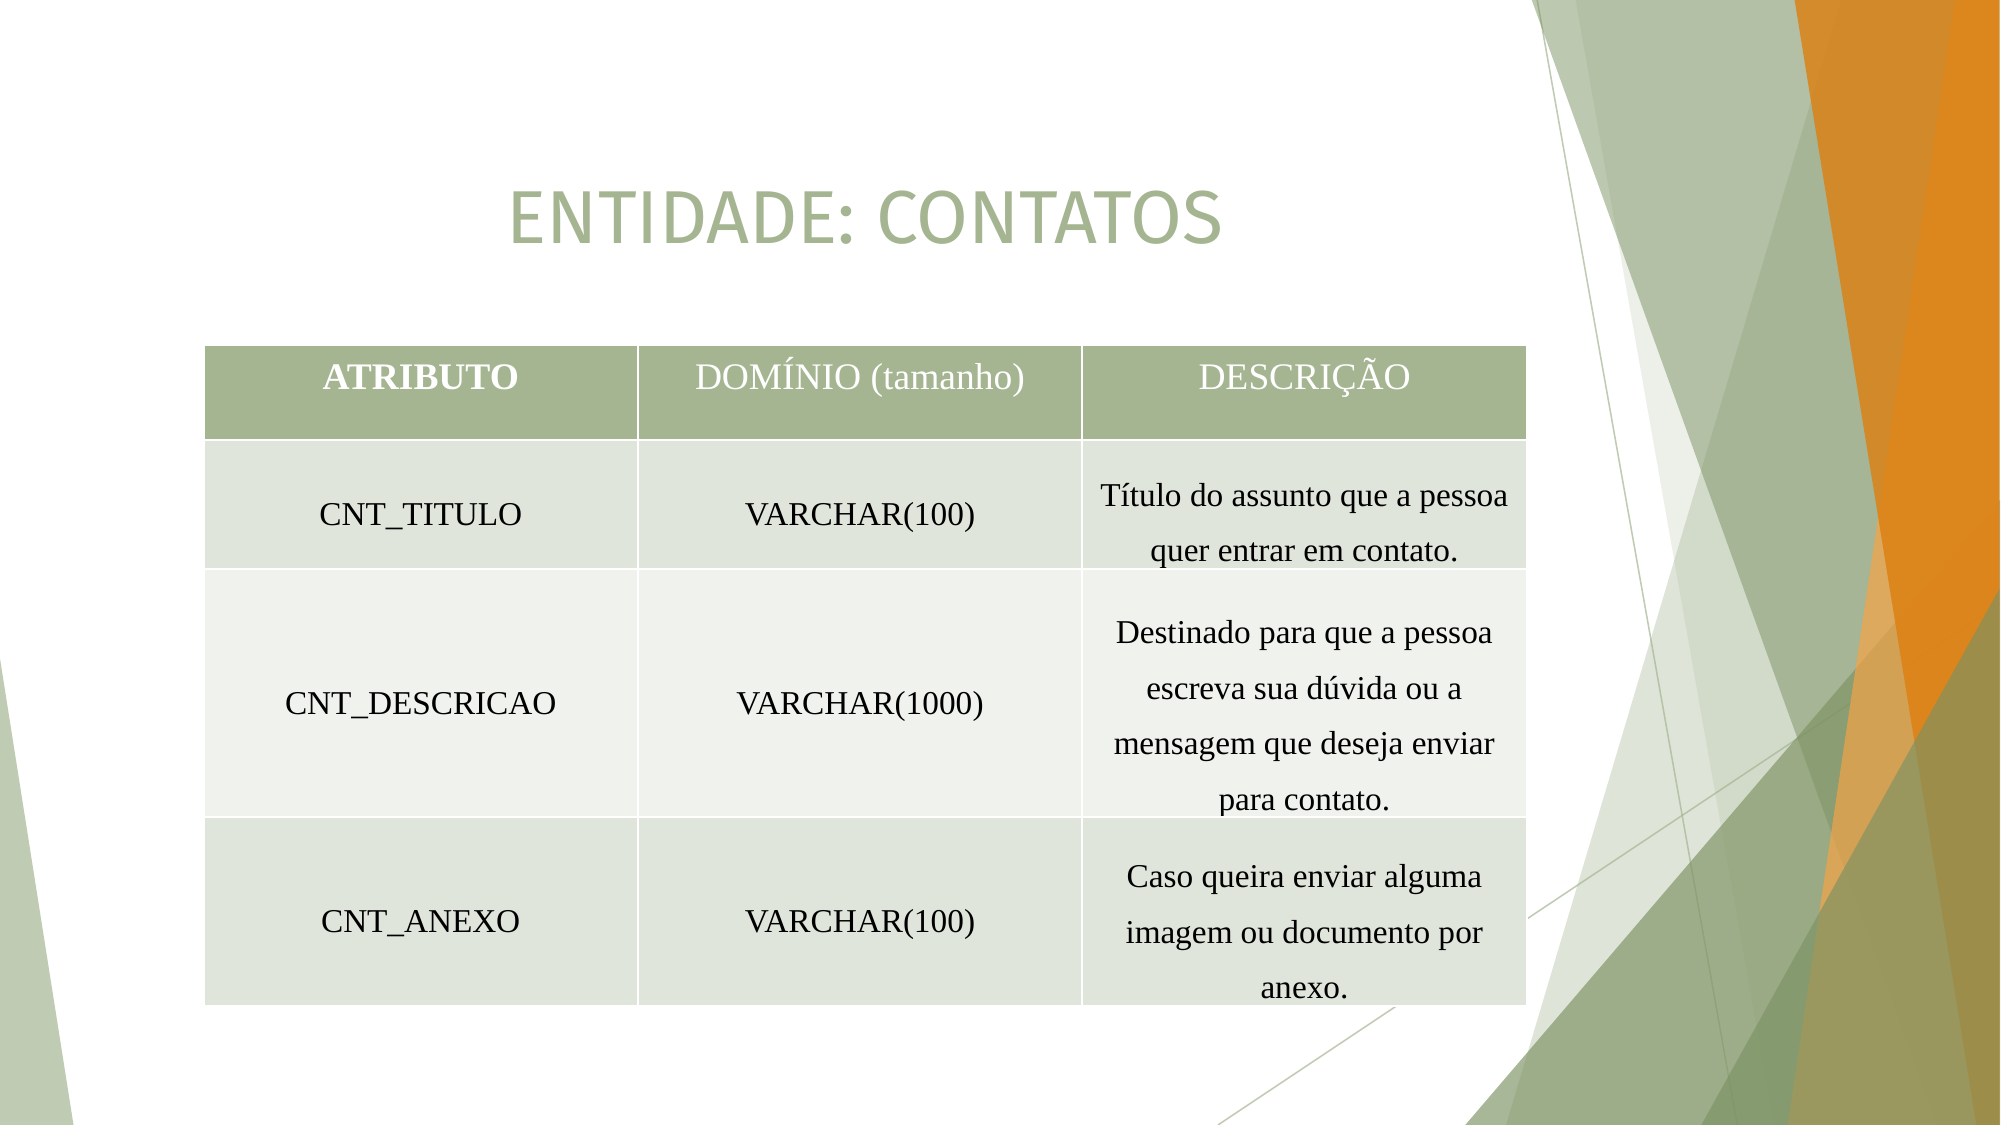

# ENTIDADE: CONTATOS
| ATRIBUTO | DOMÍNIO (tamanho) | DESCRIÇÃO |
| --- | --- | --- |
| CNT\_TITULO | VARCHAR(100) | Título do assunto que a pessoa quer entrar em contato. |
| CNT\_DESCRICAO | VARCHAR(1000) | Destinado para que a pessoa escreva sua dúvida ou a mensagem que deseja enviar para contato. |
| CNT\_ANEXO | VARCHAR(100) | Caso queira enviar alguma imagem ou documento por anexo. |